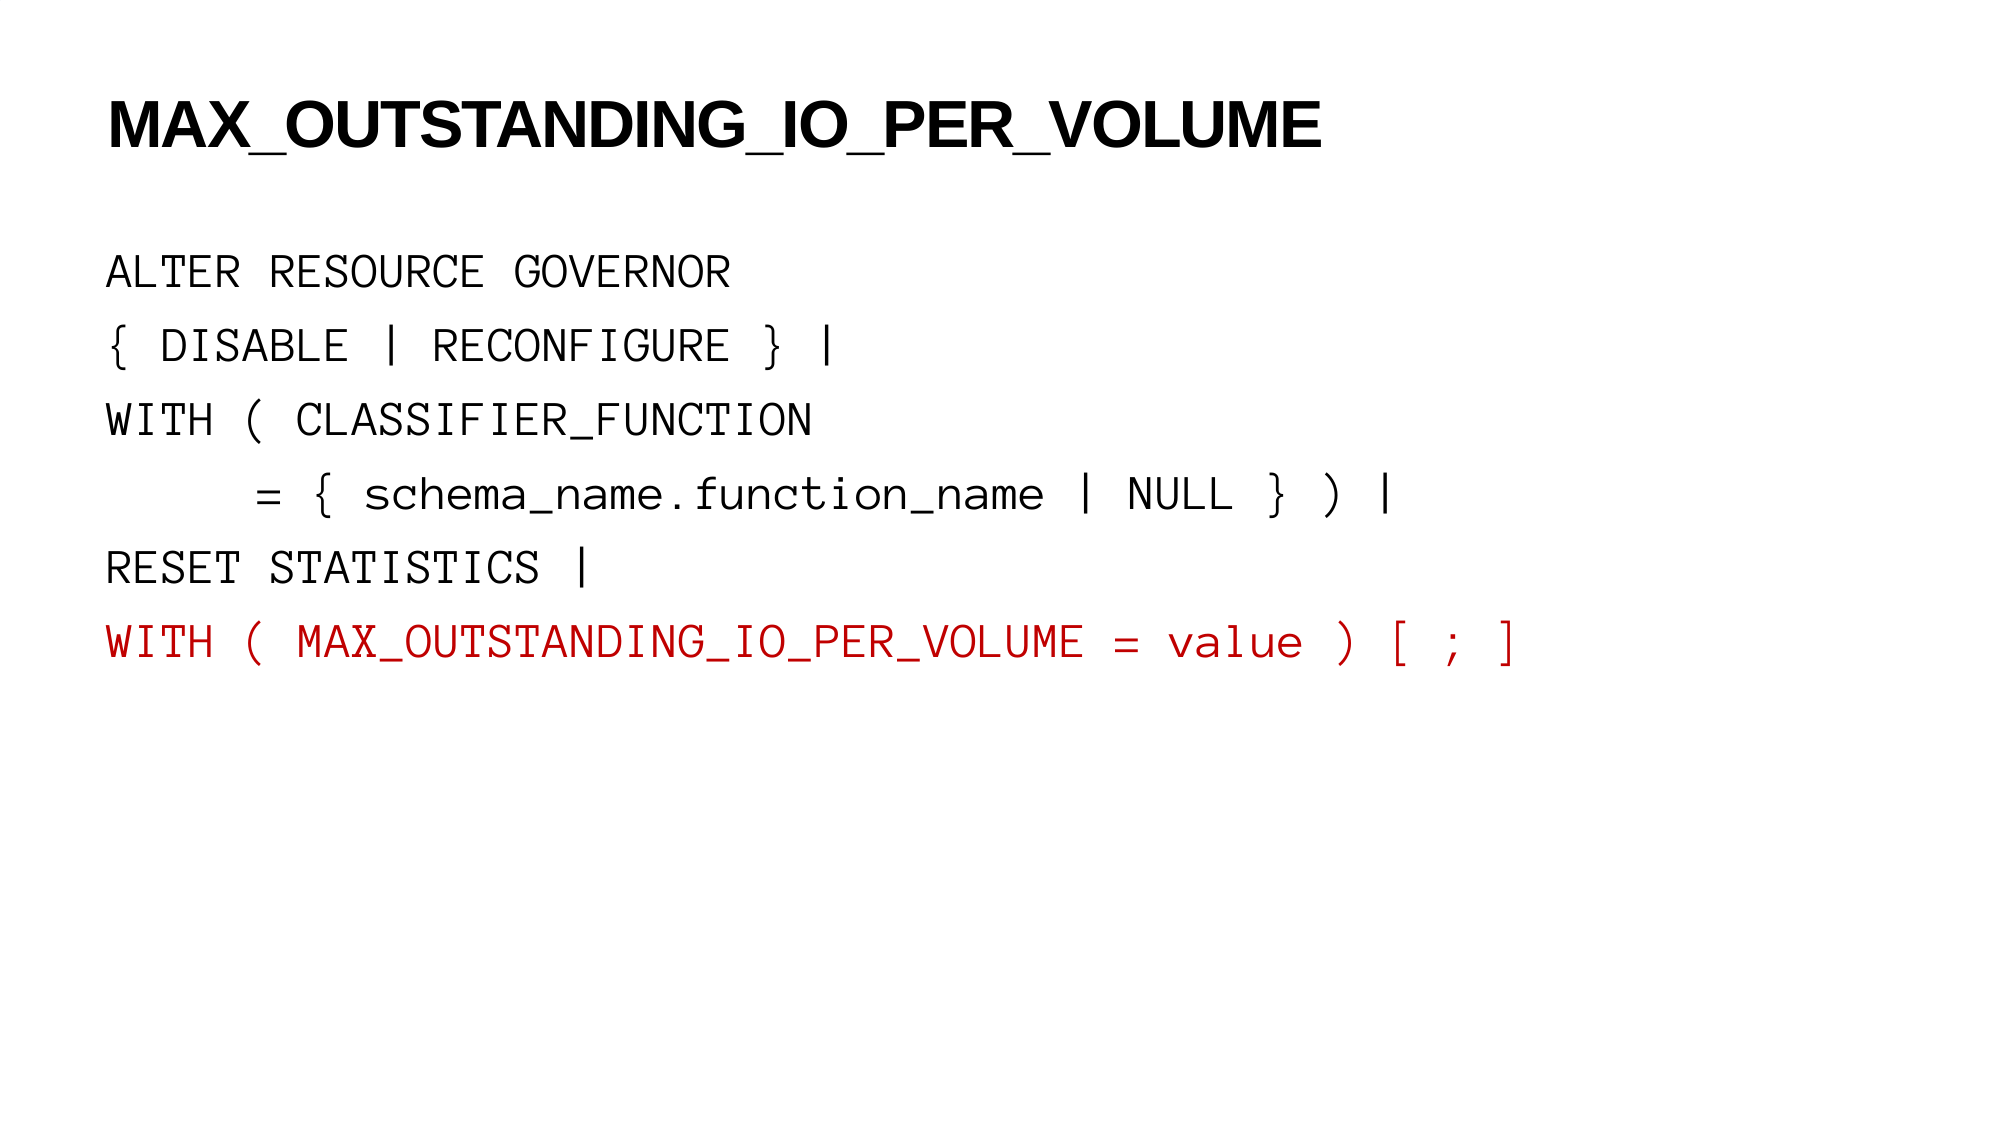

# MAX_OUTSTANDING_IO_PER_VOLUME
ALTER RESOURCE GOVERNOR
{ DISABLE | RECONFIGURE } |
WITH ( CLASSIFIER_FUNCTION
	= { schema_name.function_name | NULL } ) |
RESET STATISTICS |
WITH ( MAX_OUTSTANDING_IO_PER_VOLUME = value ) [ ; ]